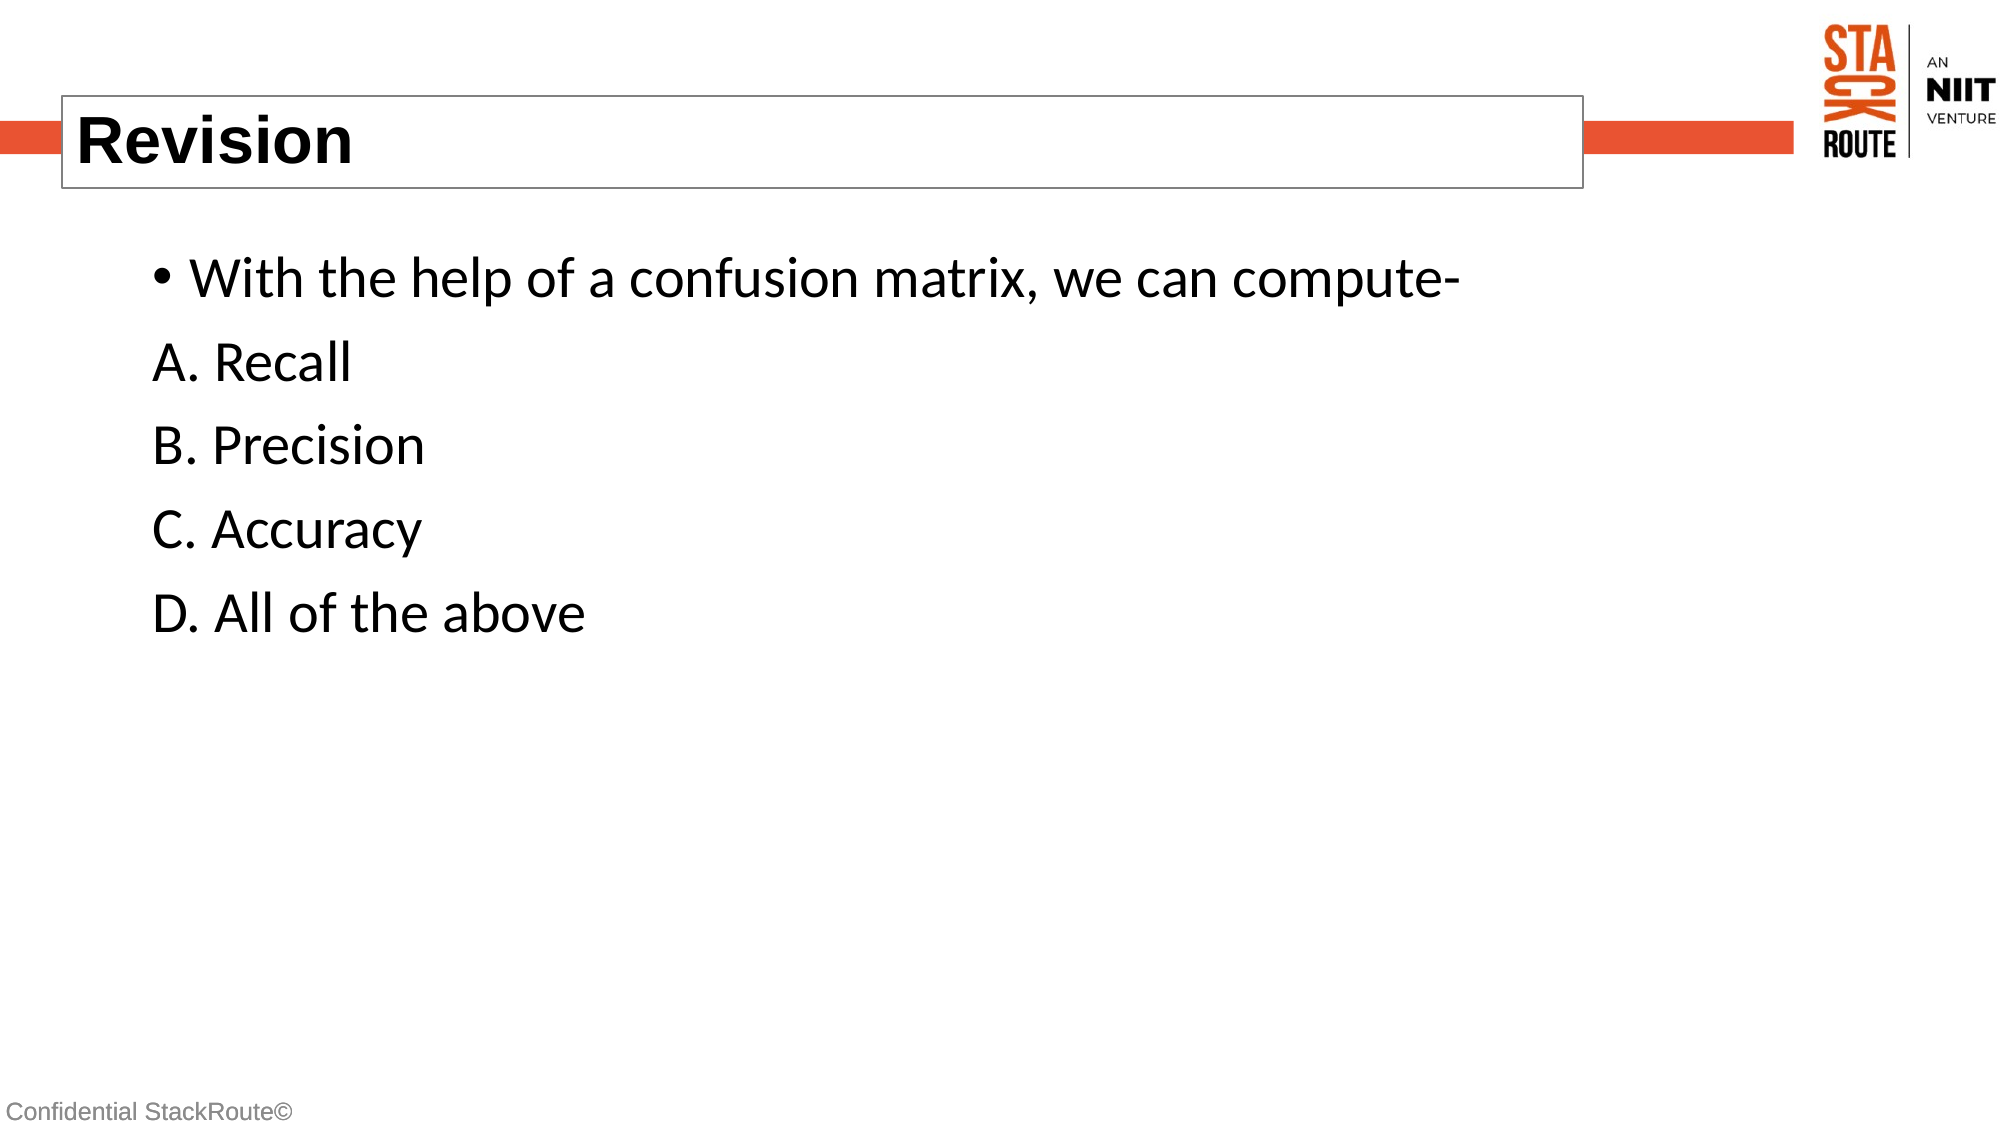

# Revision
With the help of a confusion matrix, we can compute-
A. Recall
B. Precision
C. Accuracy
D. All of the above